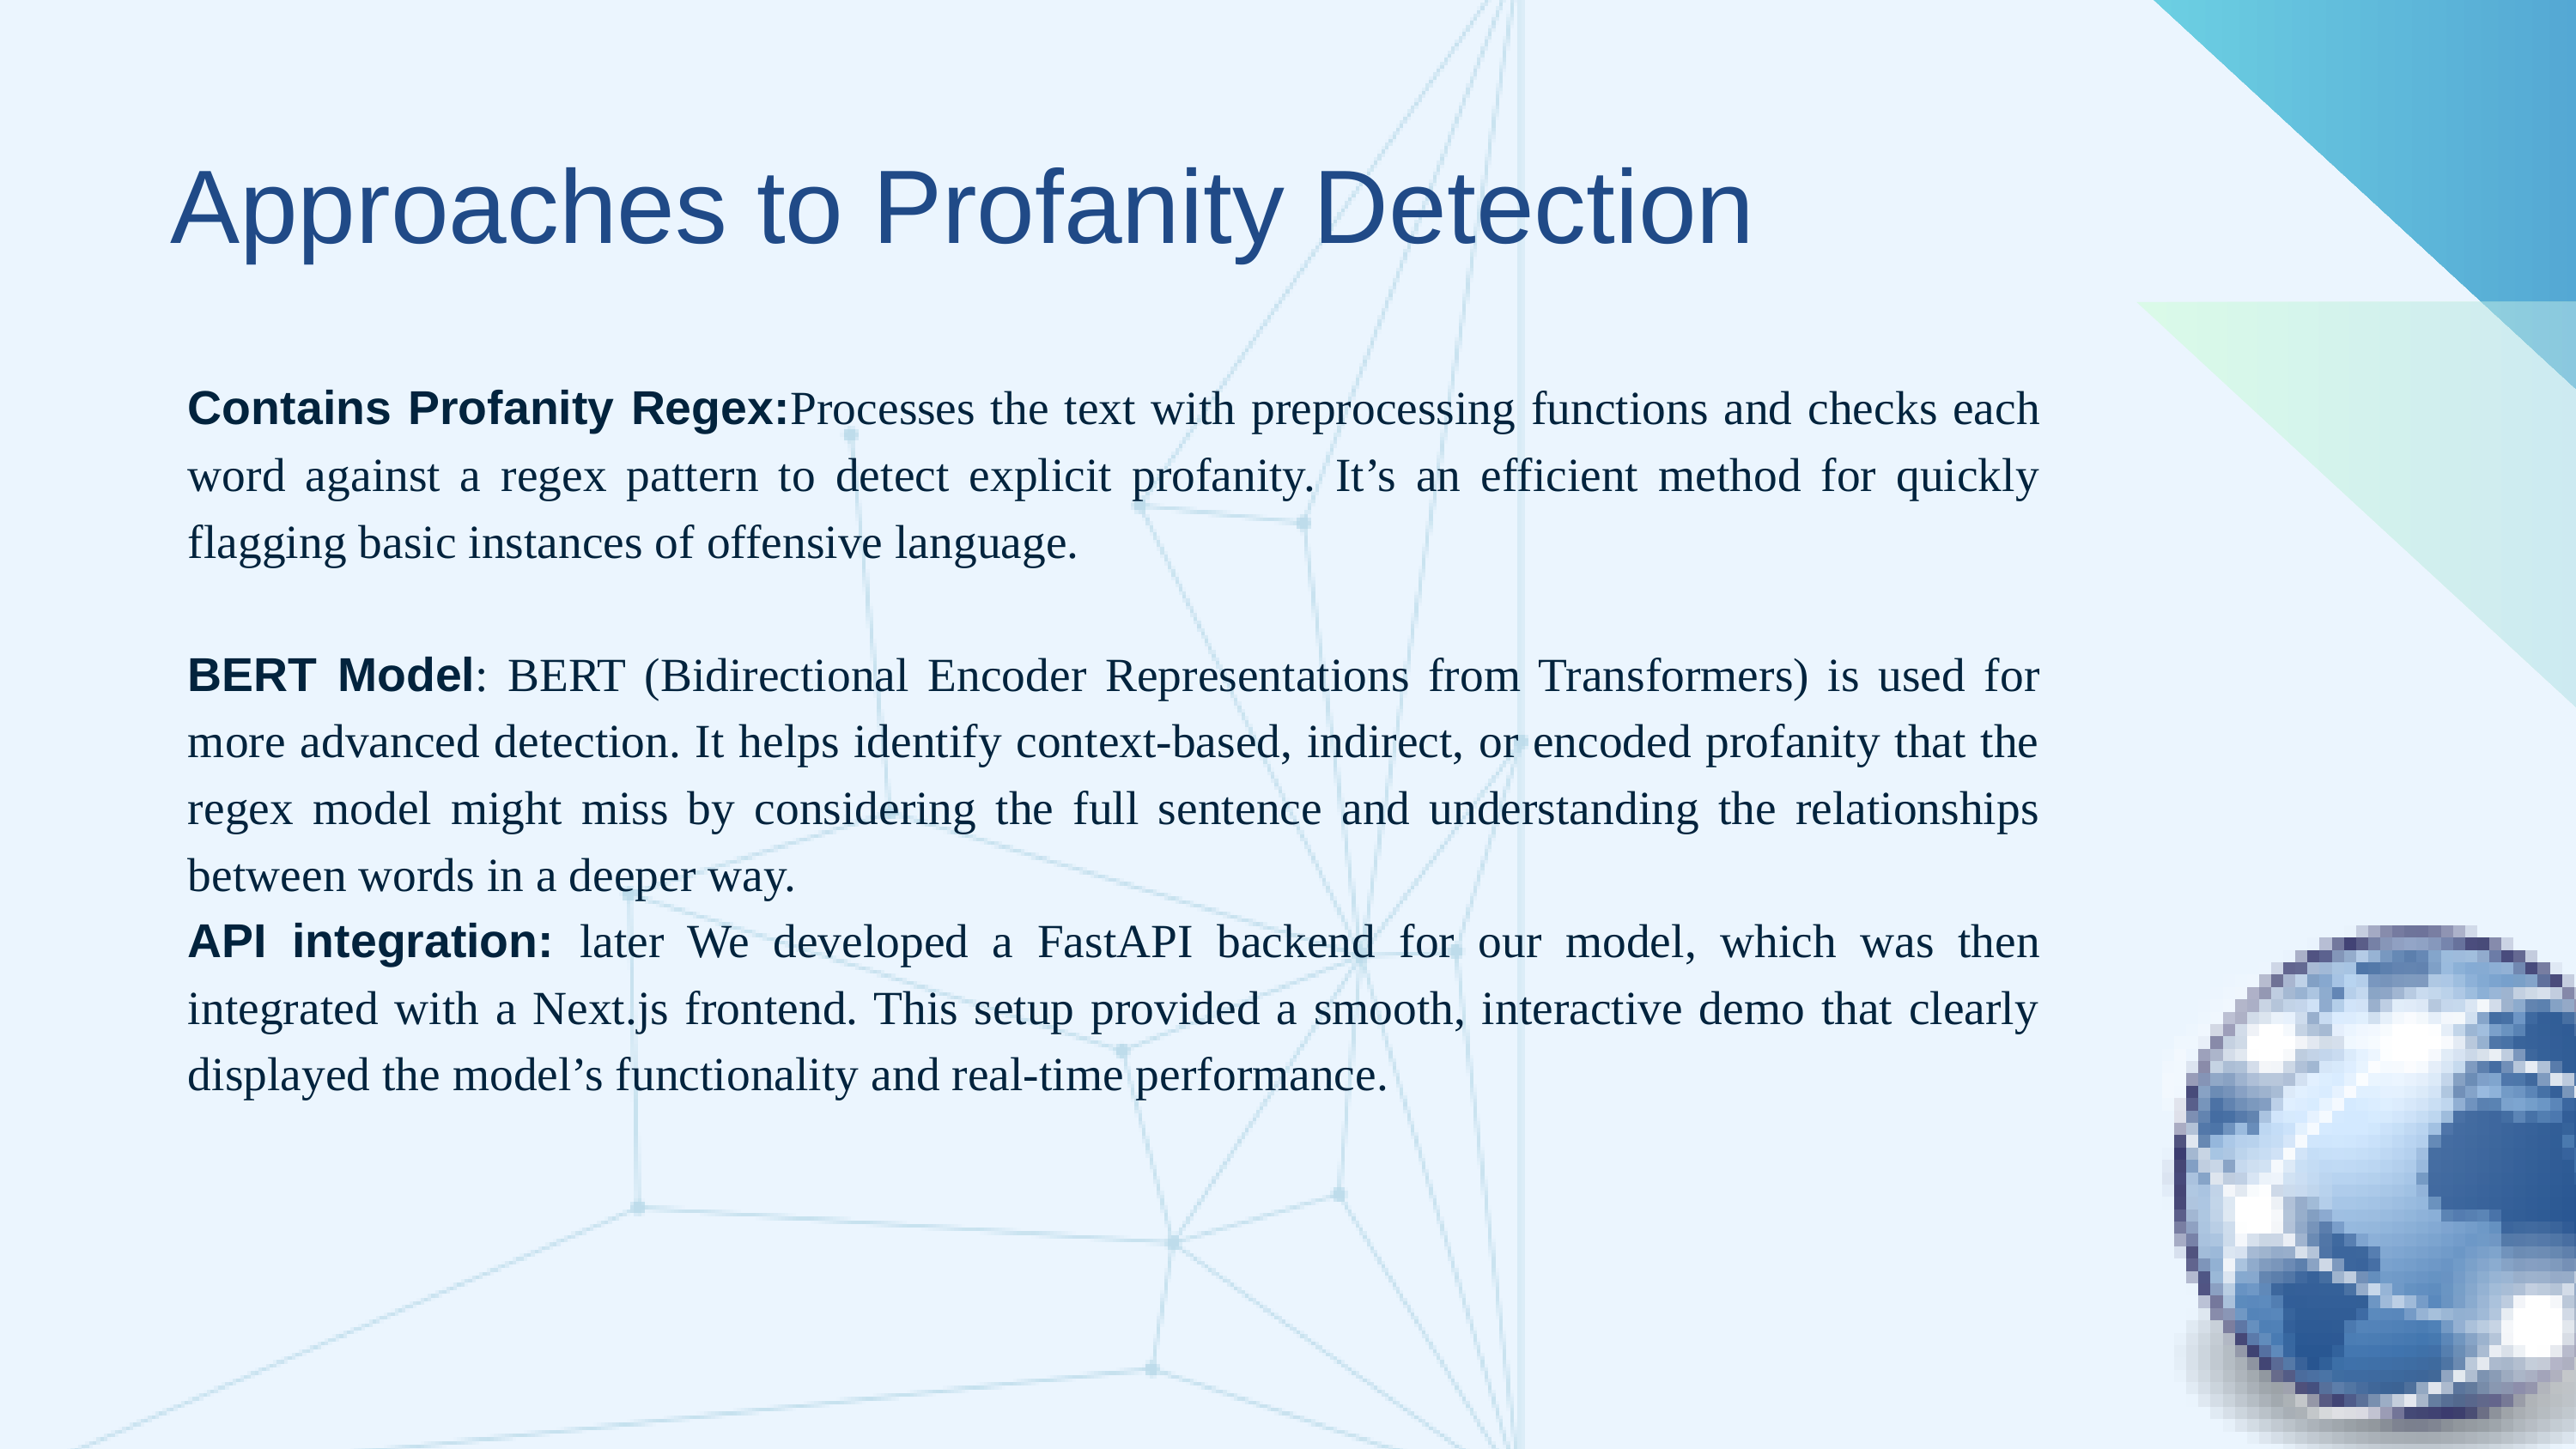

Approaches to Profanity Detection

Contains Profanity Regex:Processes the text with preprocessing functions and checks each word against a regex pattern to detect explicit profanity. It’s an efficient method for quickly flagging basic instances of offensive language.

BERT Model: BERT (Bidirectional Encoder Representations from Transformers) is used for more advanced detection. It helps identify context-based, indirect, or encoded profanity that the regex model might miss by considering the full sentence and understanding the relationships between words in a deeper way.
API integration: later We developed a FastAPI backend for our model, which was then integrated with a Next.js frontend. This setup provided a smooth, interactive demo that clearly displayed the model’s functionality and real-time performance.